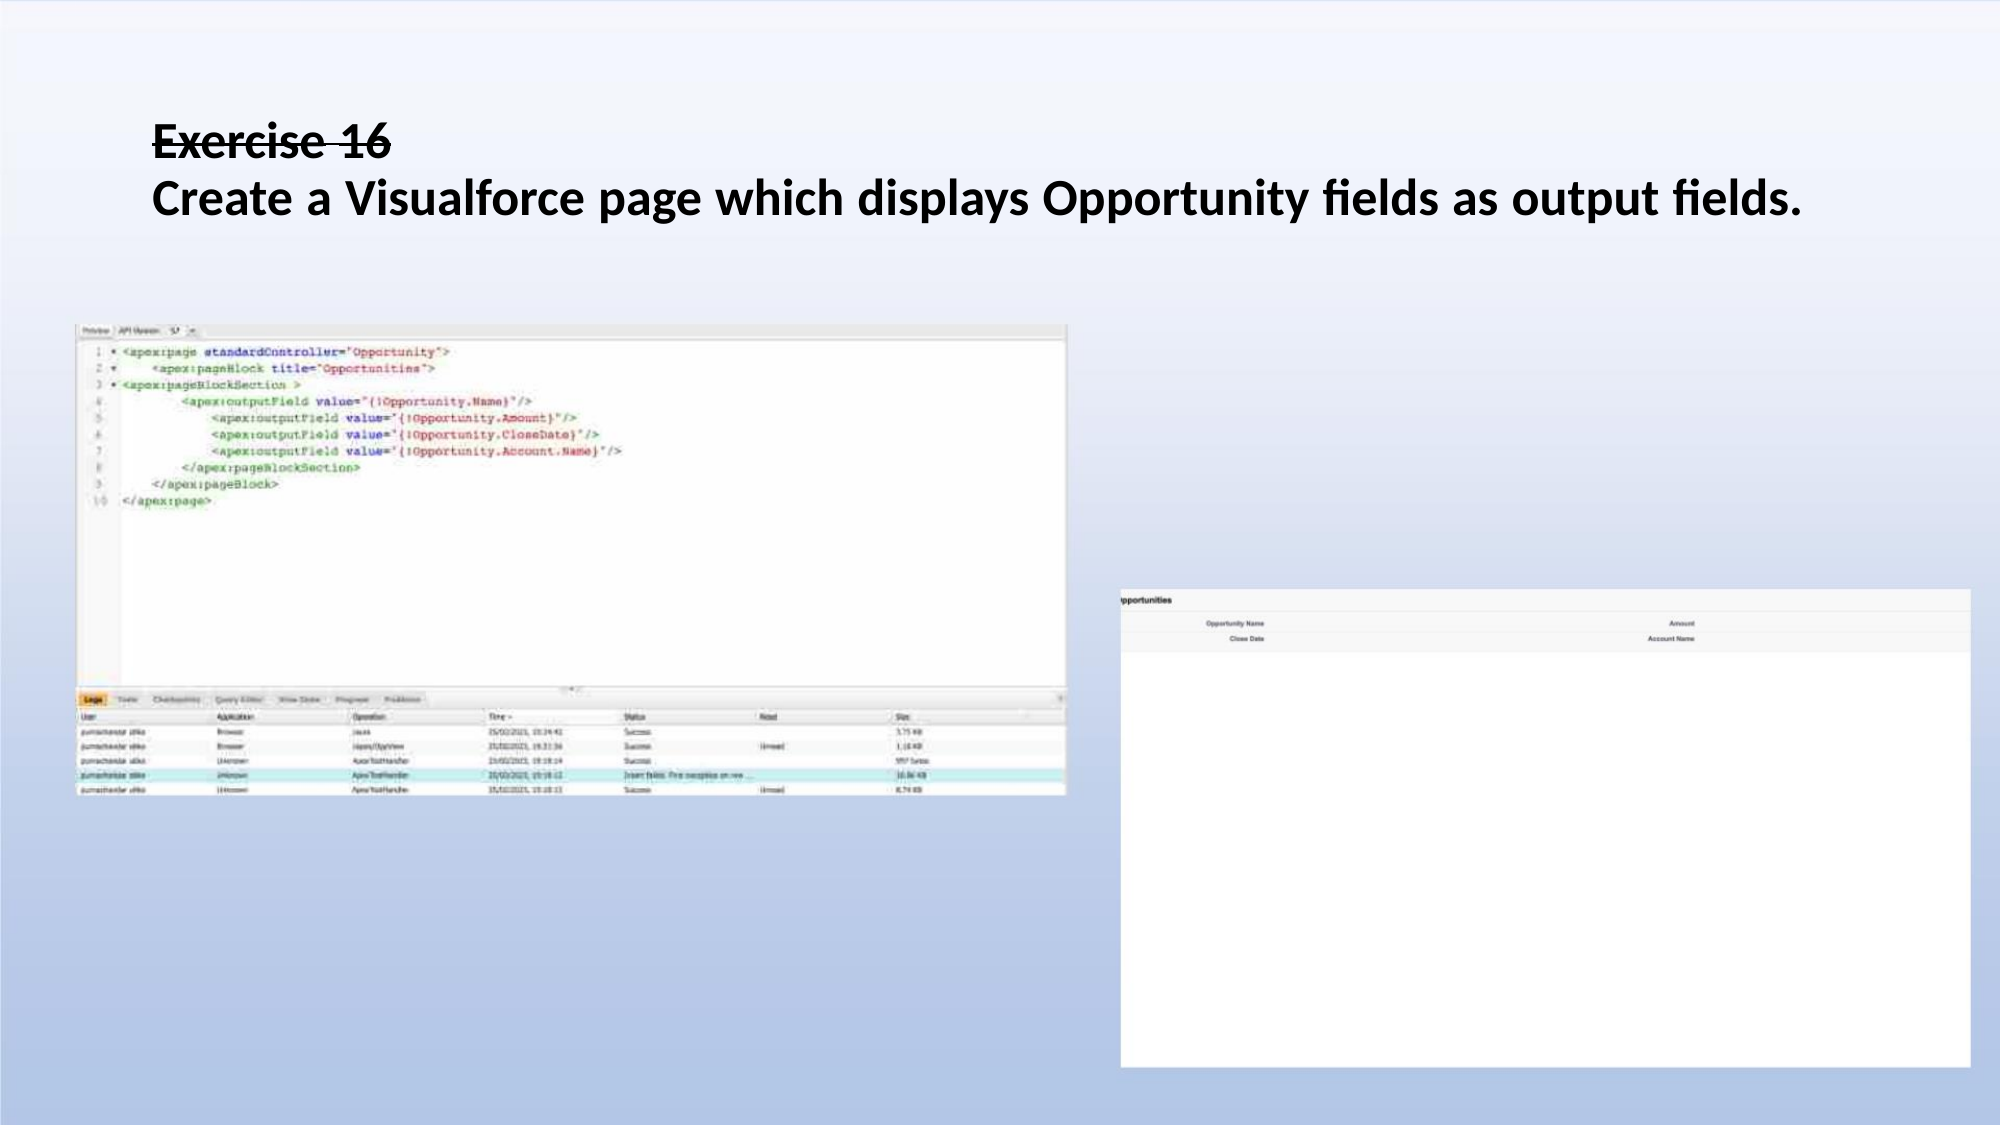

Exercise 16
Create a Visualforce page which displays Opportunity fields as output fields.